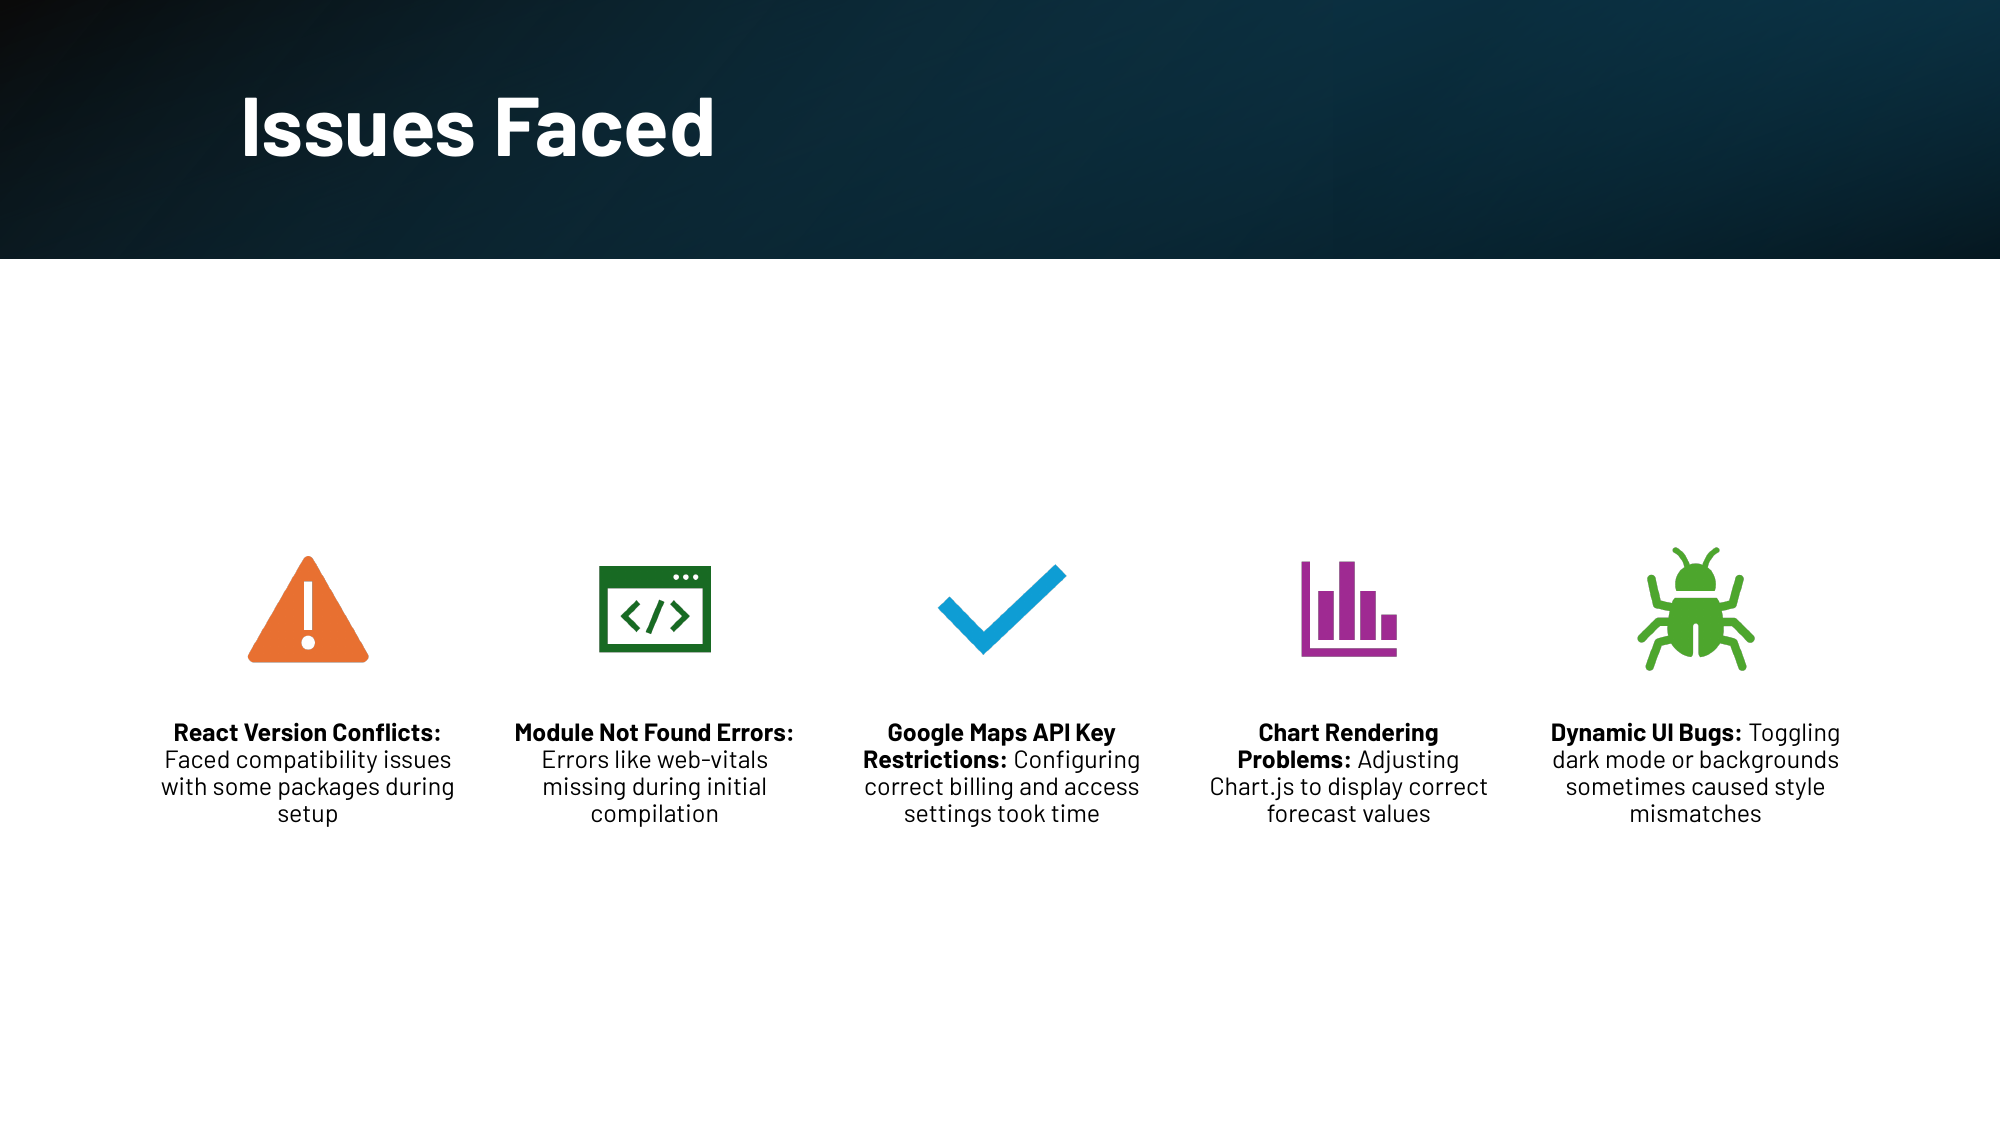

# Issues Faced
React Version Conflicts: Faced compatibility issues with some packages during setup
Module Not Found Errors: Errors like web-vitals missing during initial compilation
Google Maps API Key Restrictions: Configuring correct billing and access settings took time
Chart Rendering Problems: Adjusting Chart.js to display correct forecast values
Dynamic UI Bugs: Toggling dark mode or backgrounds sometimes caused style mismatches